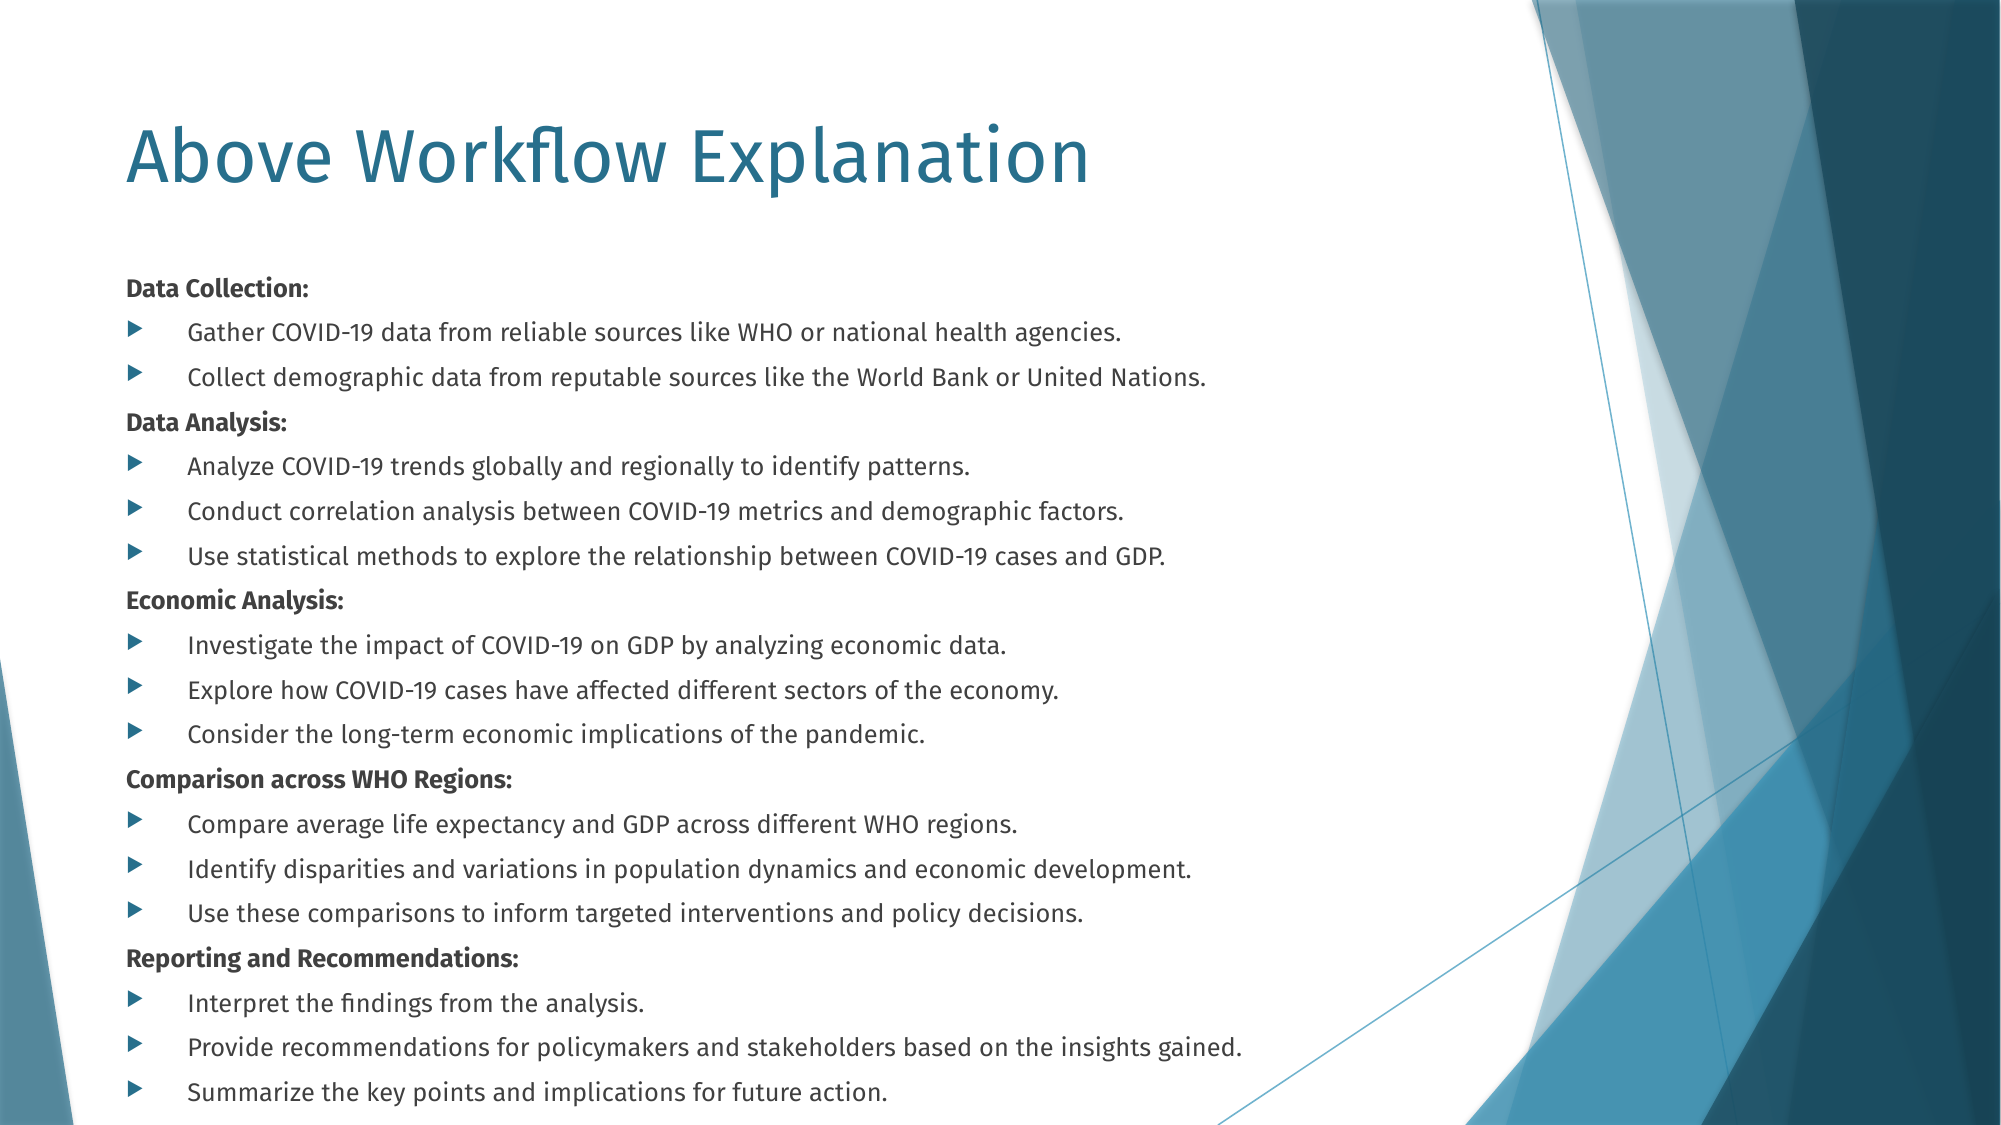

# Above Workflow Explanation
Data Collection:
Gather COVID-19 data from reliable sources like WHO or national health agencies.
Collect demographic data from reputable sources like the World Bank or United Nations.
Data Analysis:
Analyze COVID-19 trends globally and regionally to identify patterns.
Conduct correlation analysis between COVID-19 metrics and demographic factors.
Use statistical methods to explore the relationship between COVID-19 cases and GDP.
Economic Analysis:
Investigate the impact of COVID-19 on GDP by analyzing economic data.
Explore how COVID-19 cases have affected different sectors of the economy.
Consider the long-term economic implications of the pandemic.
Comparison across WHO Regions:
Compare average life expectancy and GDP across different WHO regions.
Identify disparities and variations in population dynamics and economic development.
Use these comparisons to inform targeted interventions and policy decisions.
Reporting and Recommendations:
Interpret the findings from the analysis.
Provide recommendations for policymakers and stakeholders based on the insights gained.
Summarize the key points and implications for future action.